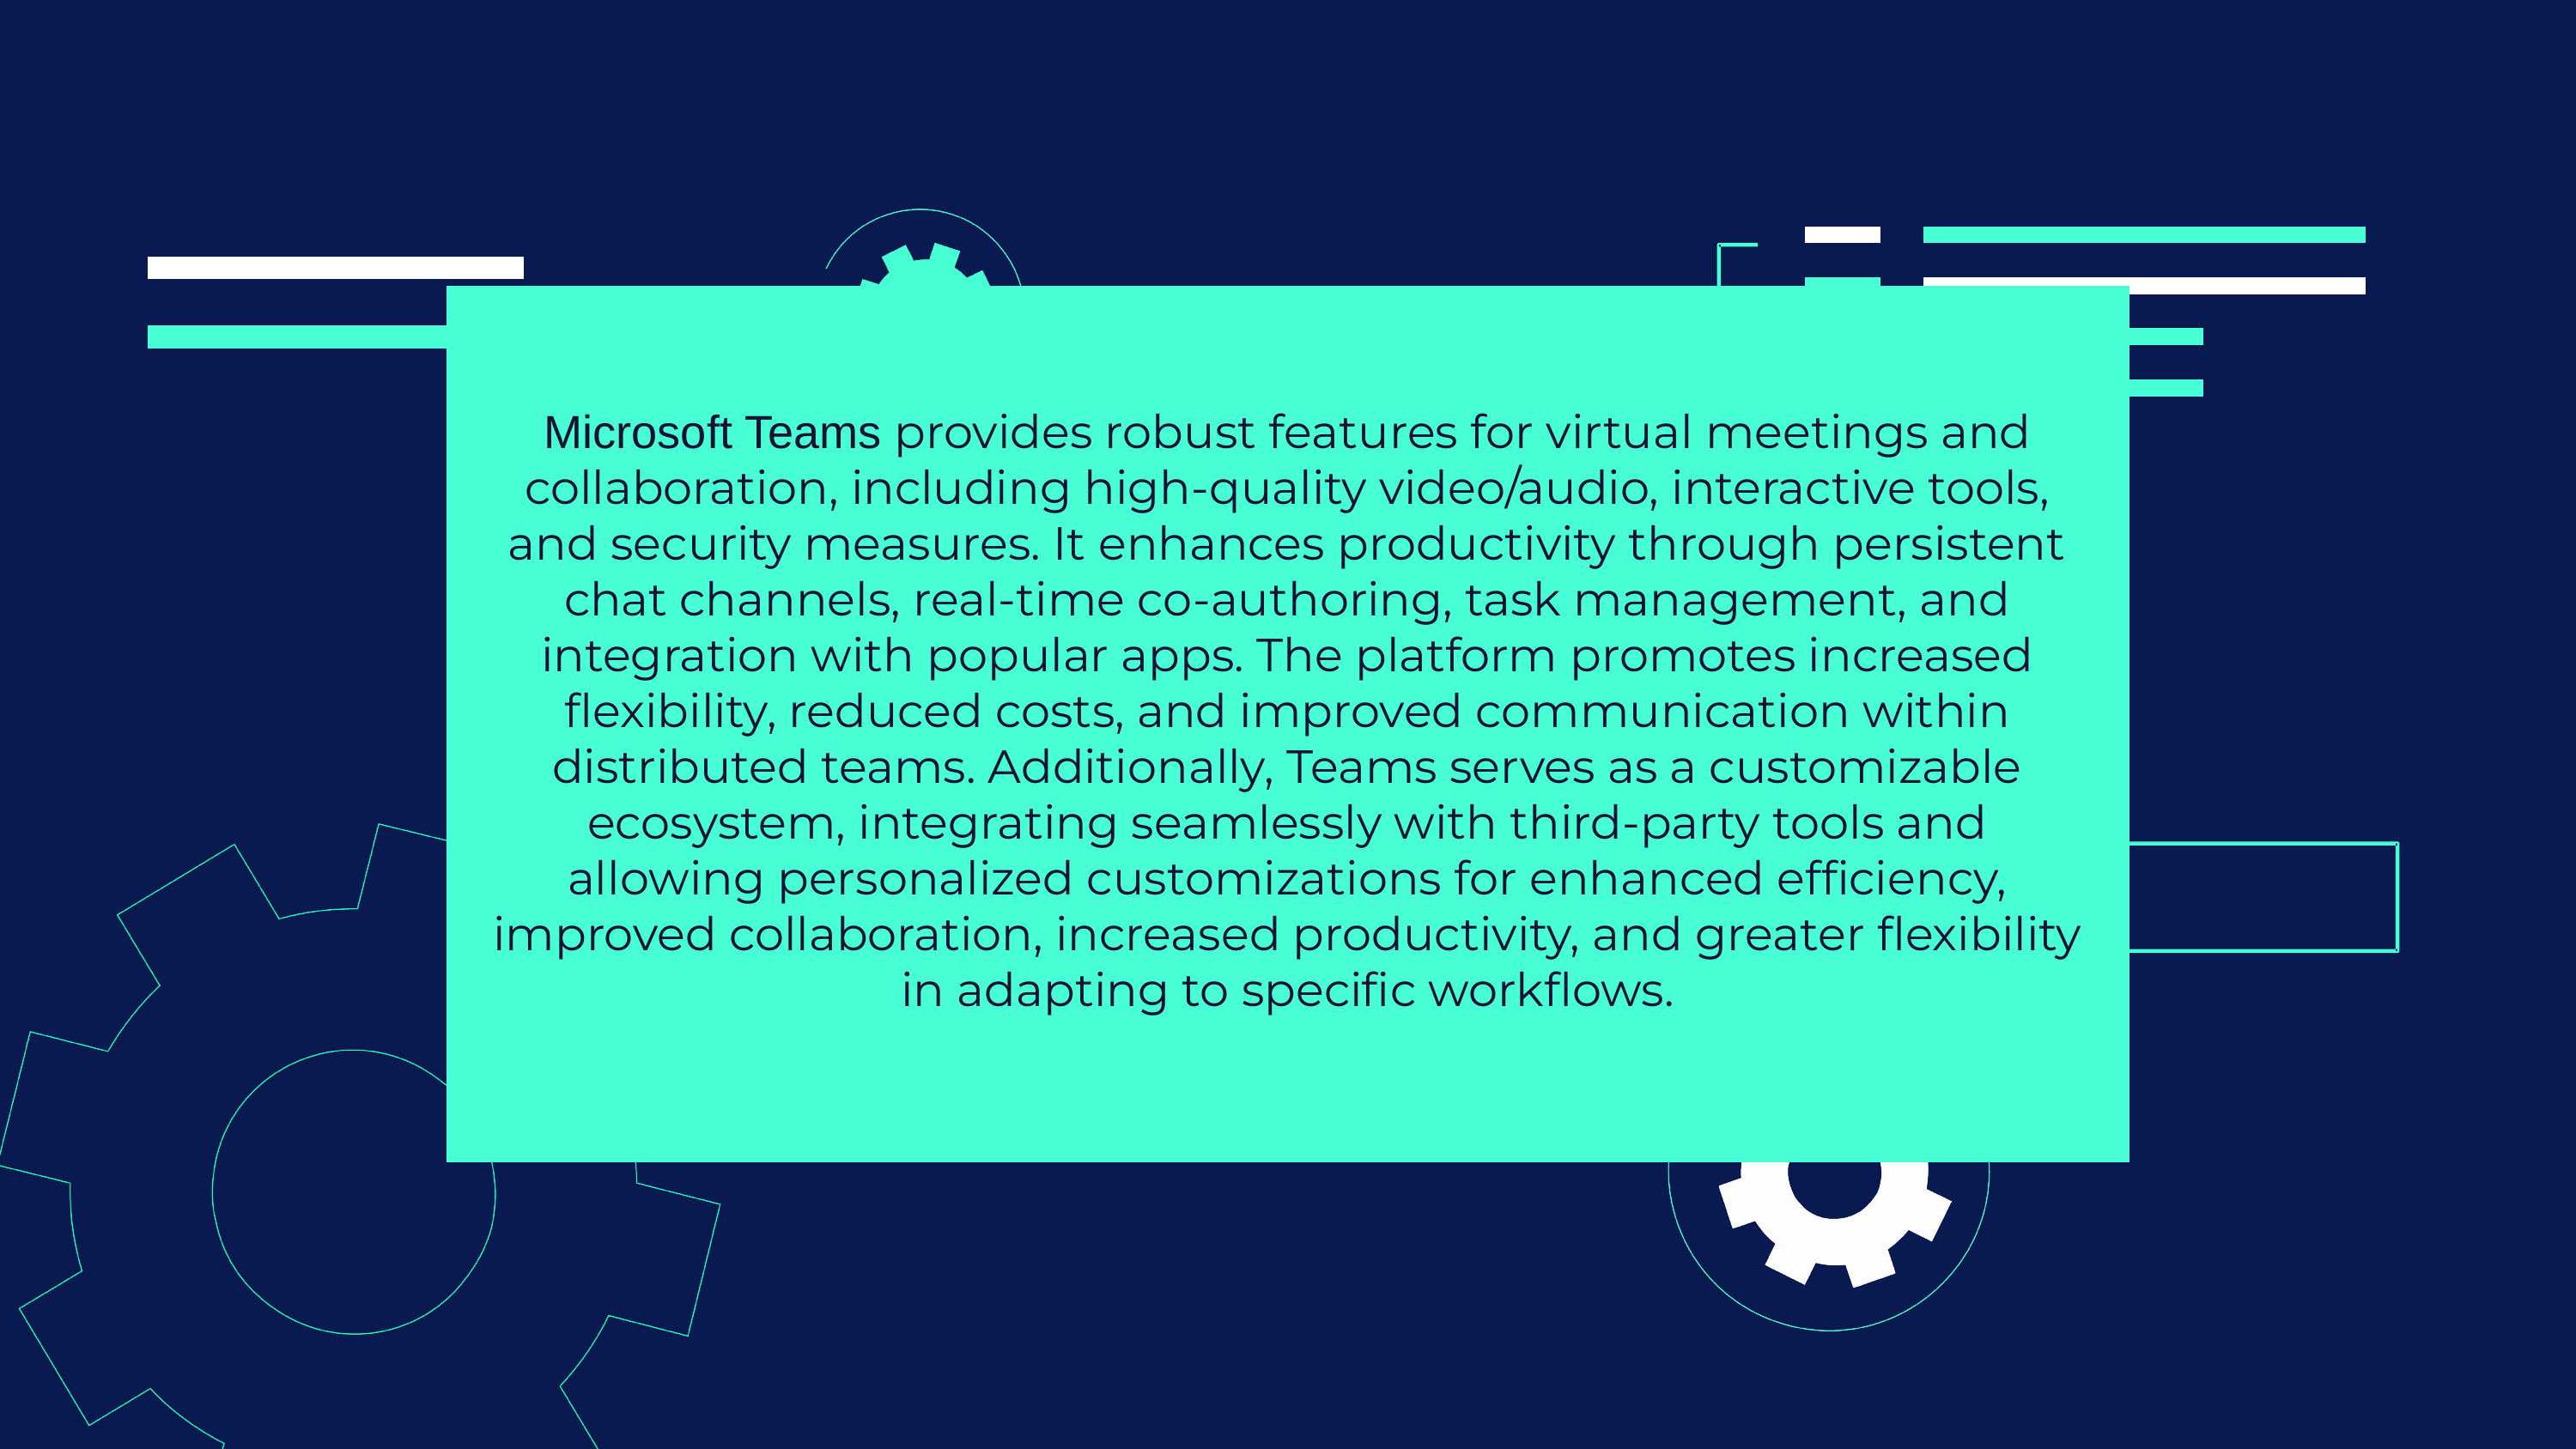

Microsoft Teams provides robust features for virtual meetings and collaboration, including high-quality video/audio, interactive tools, and security measures. It enhances productivity through persistent chat channels, real-time co-authoring, task management, and integration with popular apps. The platform promotes increased flexibility, reduced costs, and improved communication within distributed teams. Additionally, Teams serves as a customizable ecosystem, integrating seamlessly with third-party tools and allowing personalized customizations for enhanced efficiency, improved collaboration, increased productivity, and greater flexibility in adapting to specific workflows.